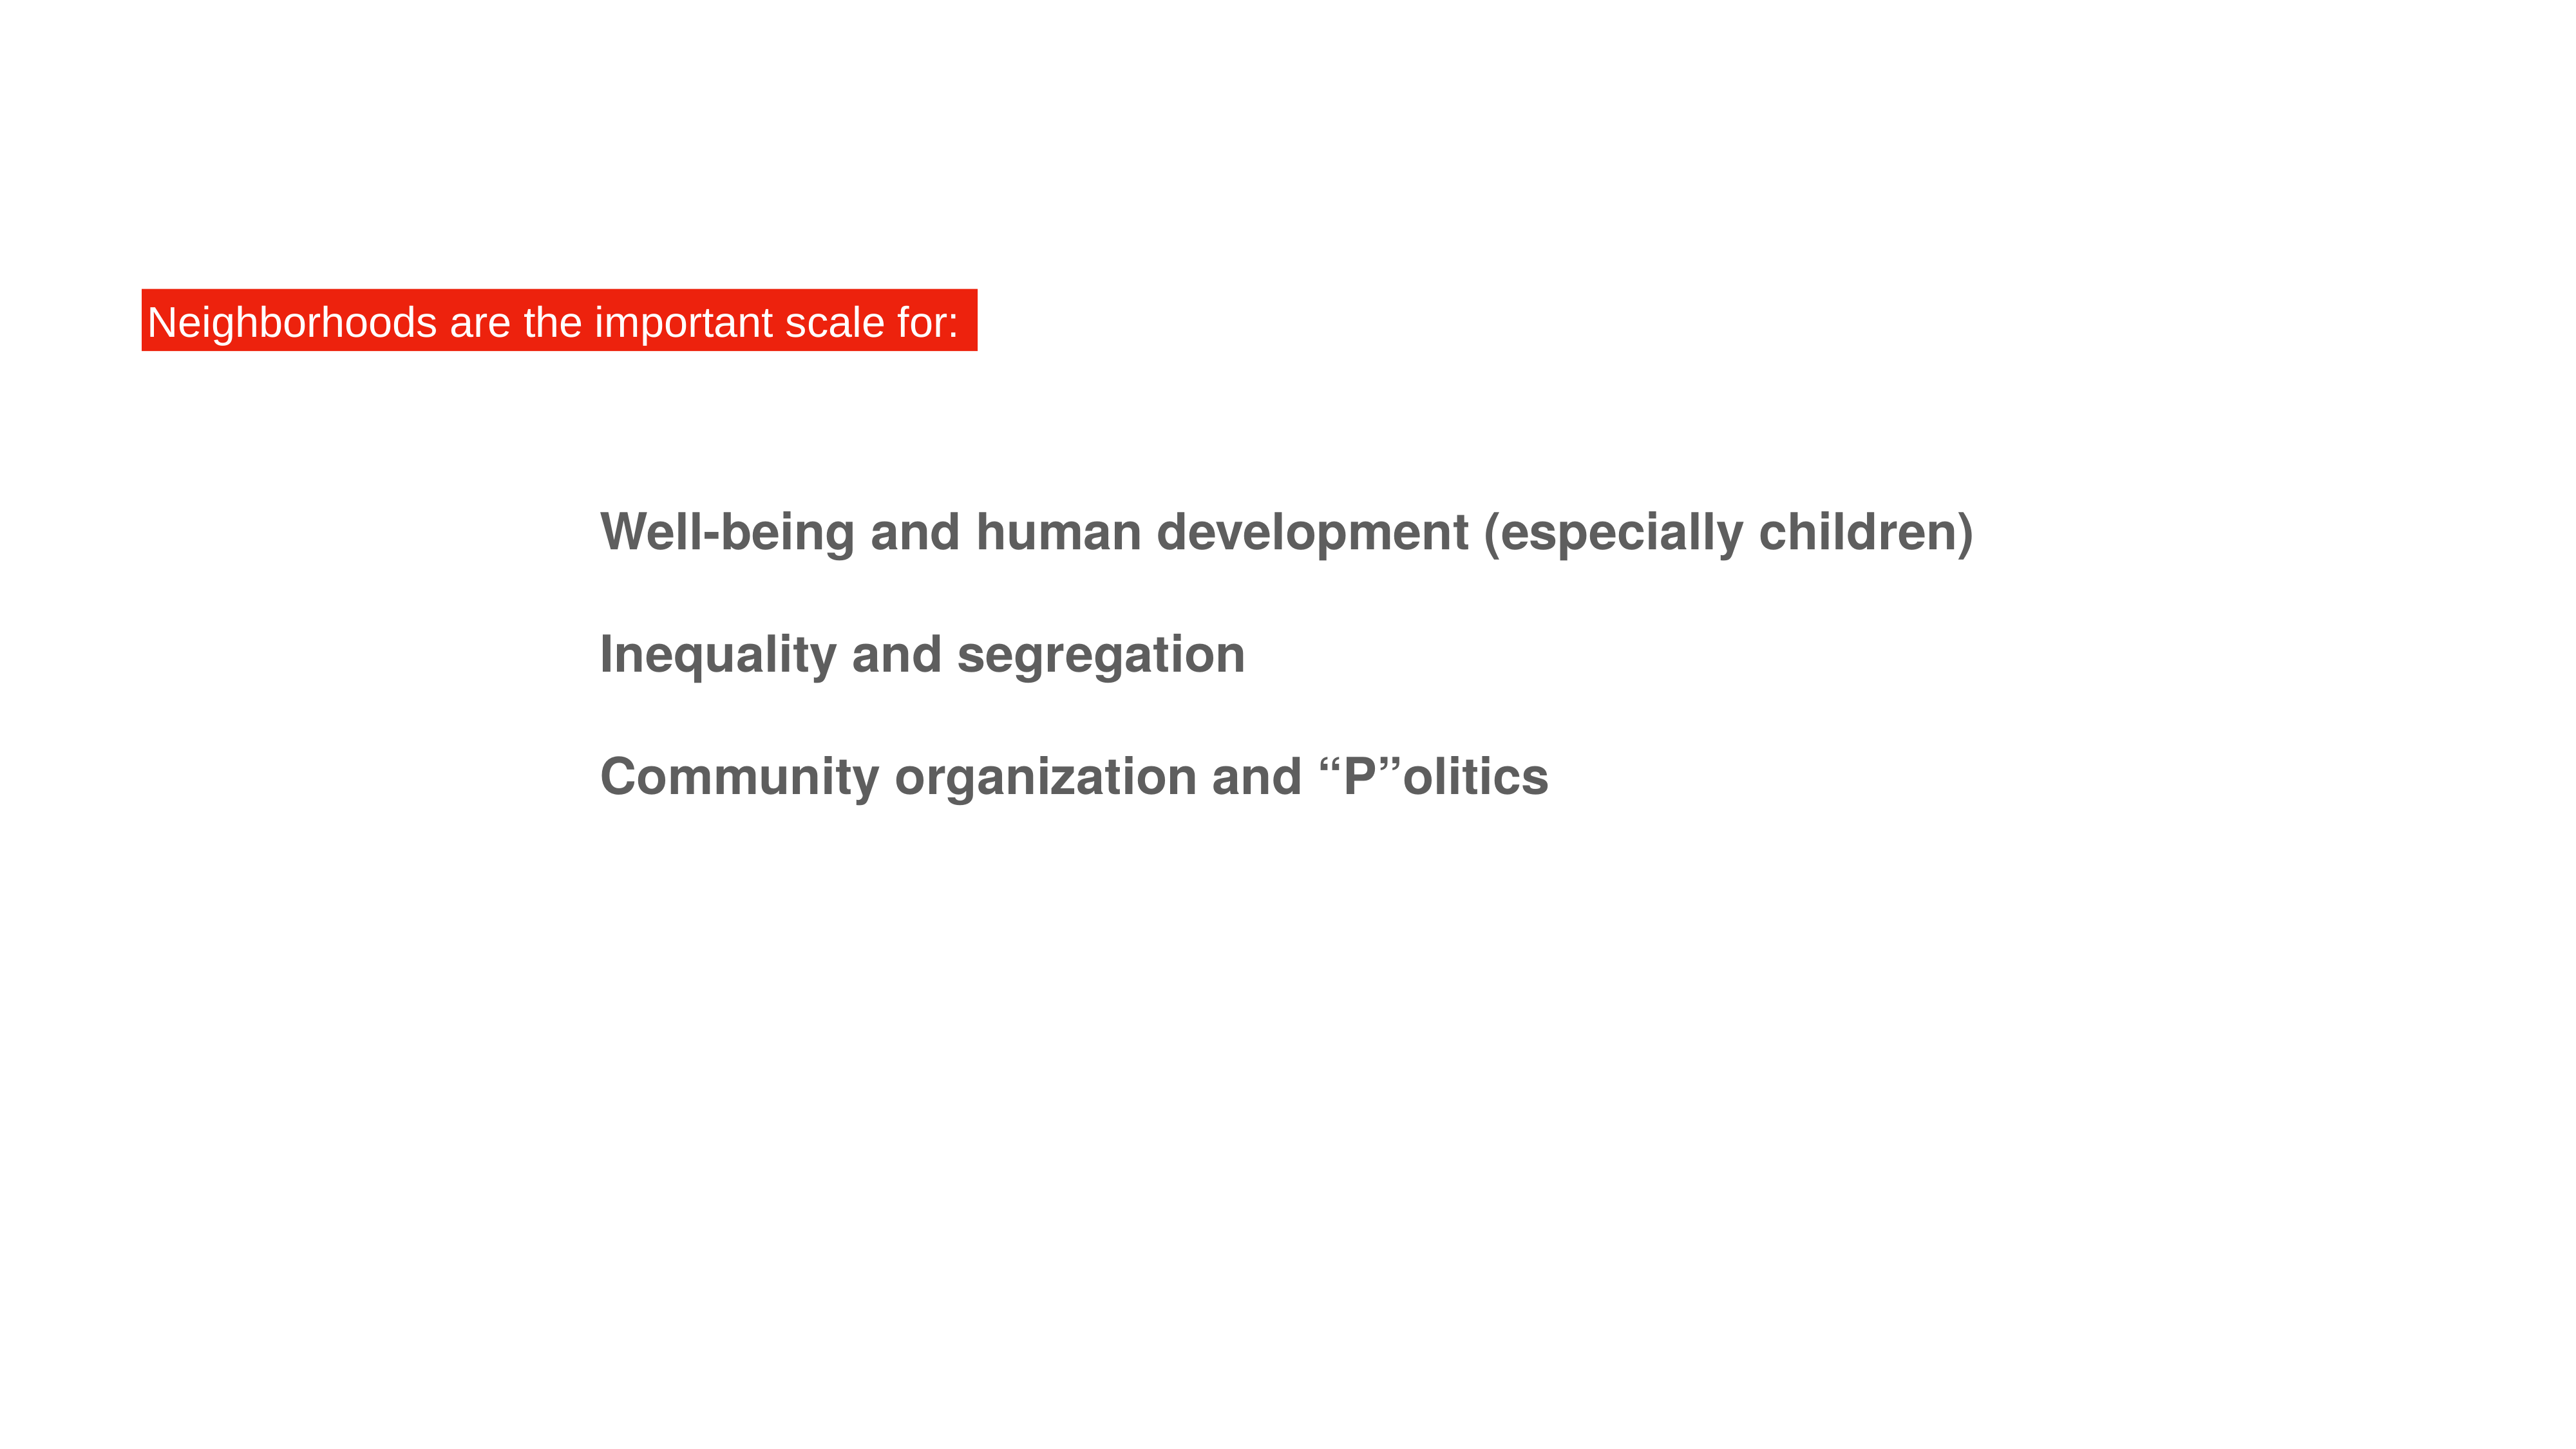

Neighborhoods are the important scale for:
Well-being and human development (especially children)

Inequality and segregation

Community organization and “P”olitics